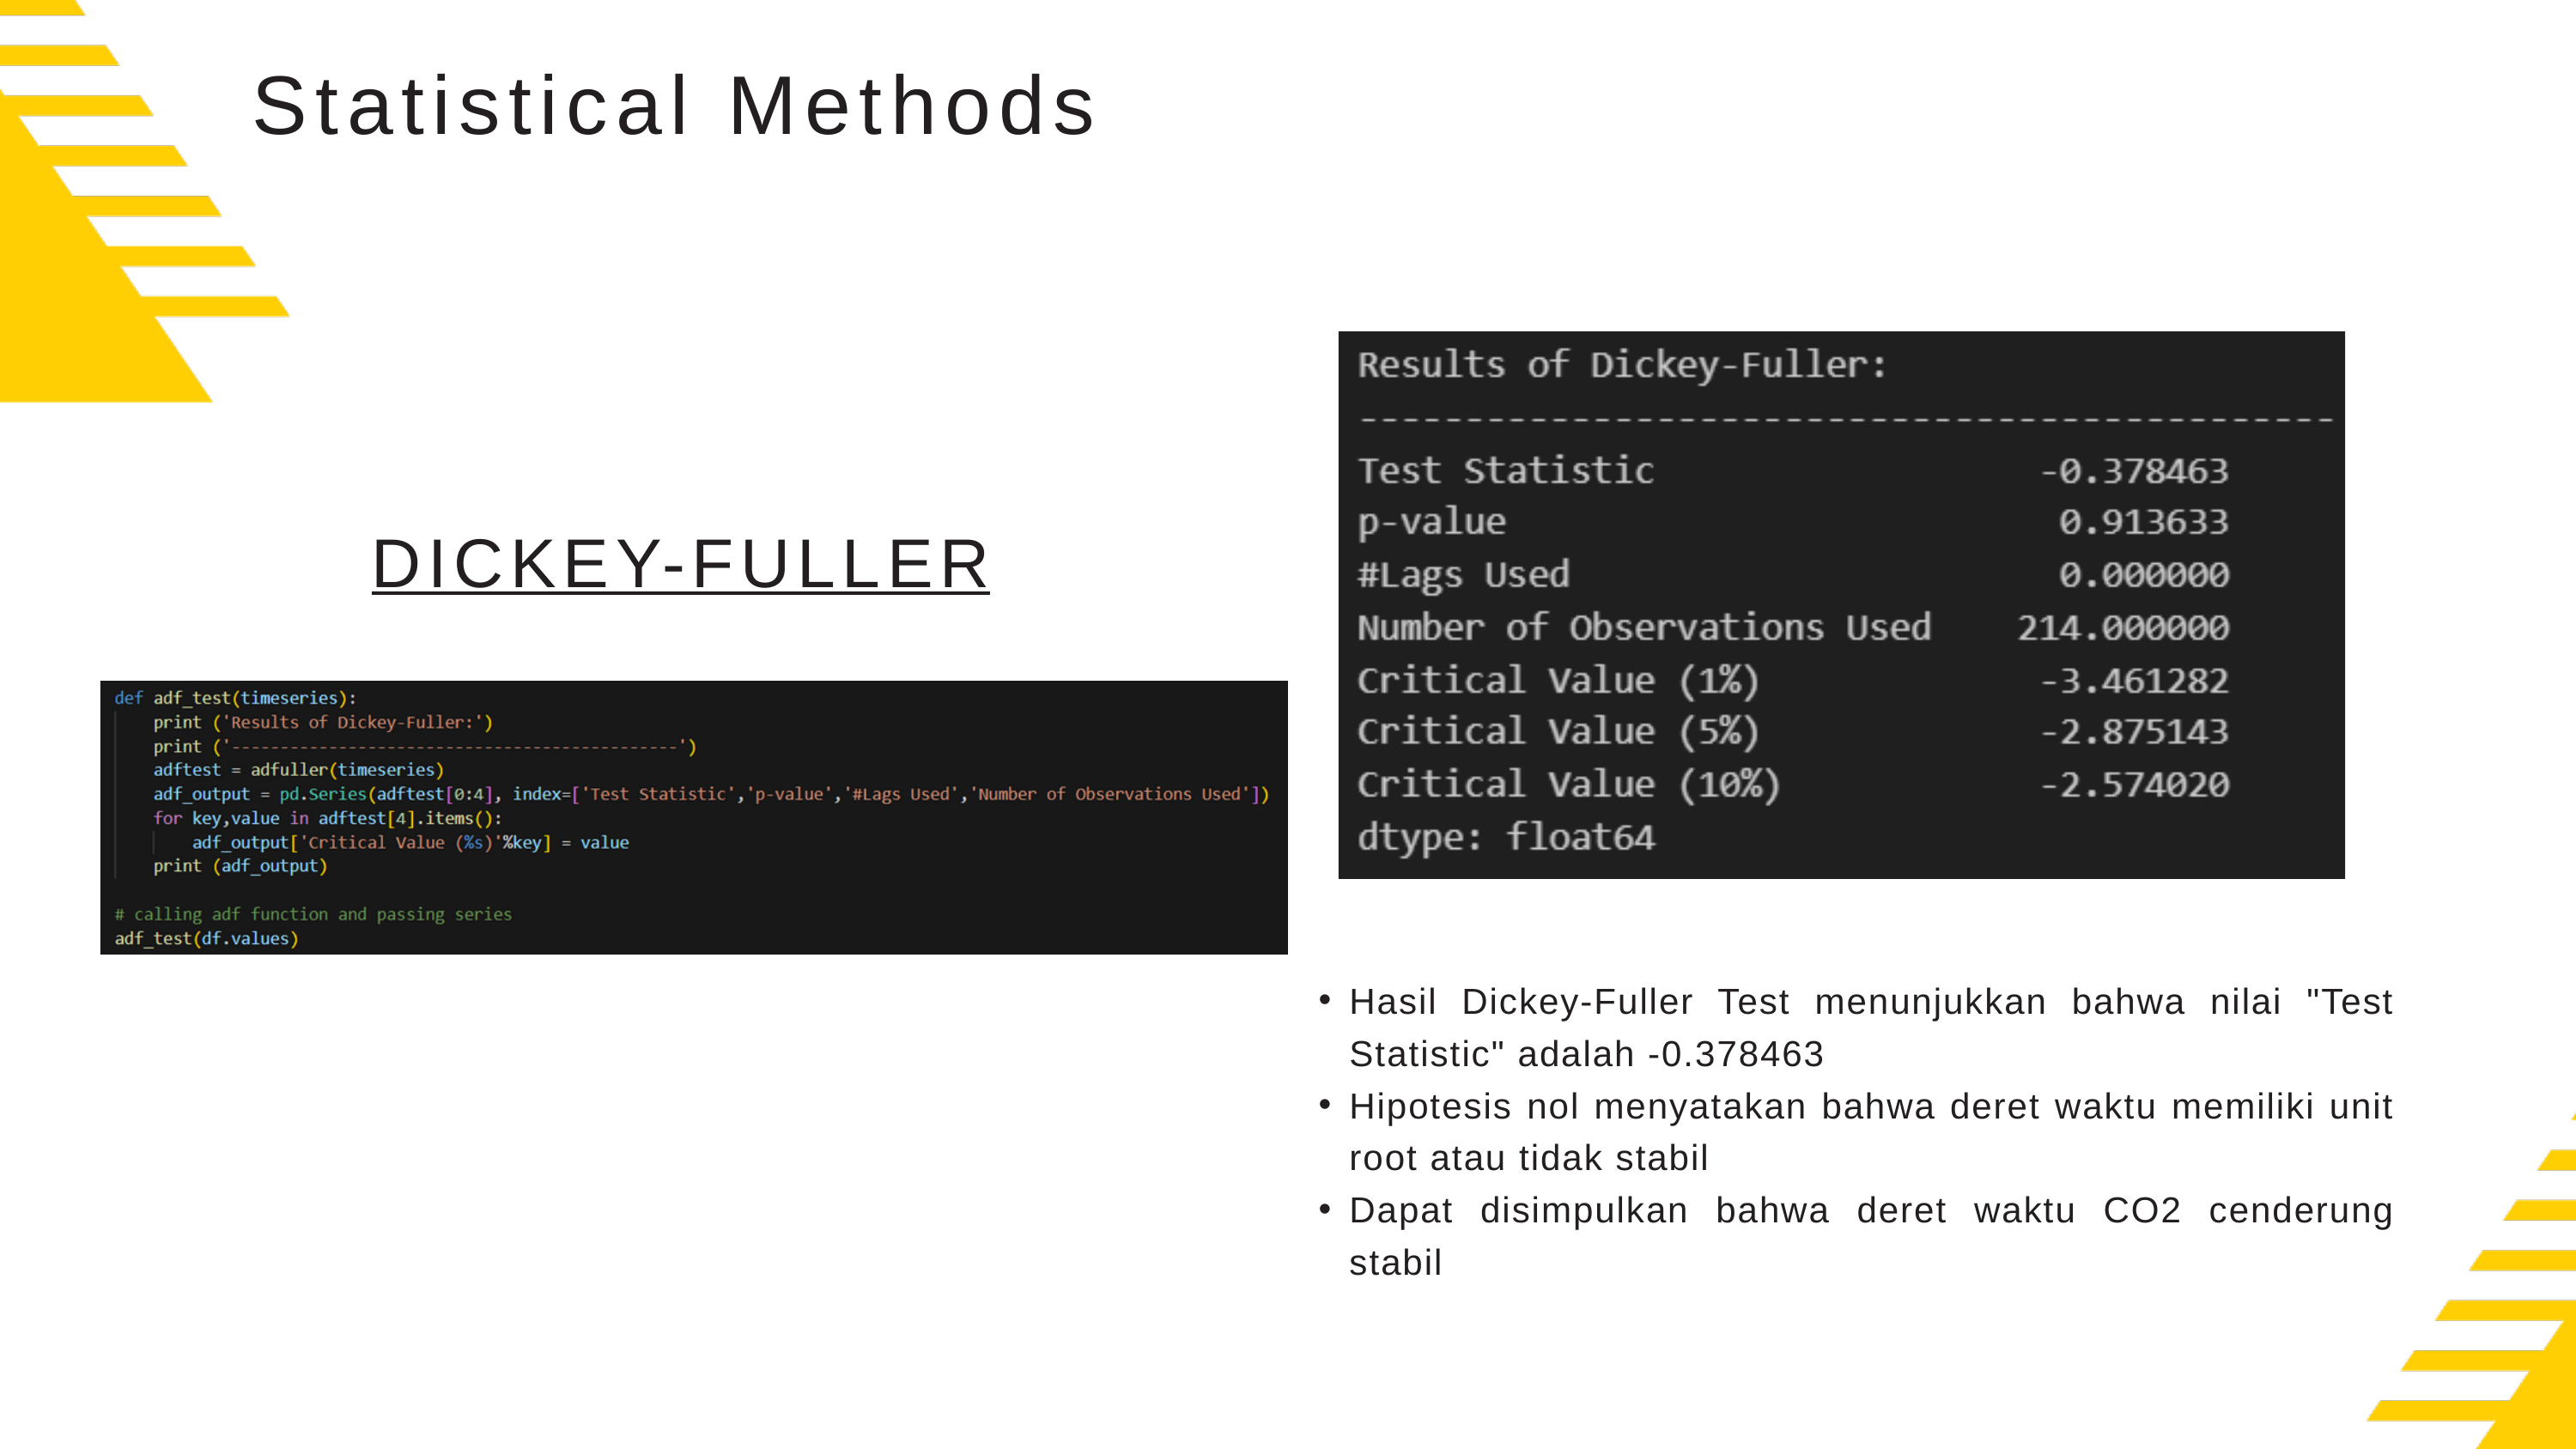

Statistical Methods

DICKEY-FULLER

Hasil Dickey-Fuller Test menunjukkan bahwa nilai "Test Statistic" adalah -0.378463
Hipotesis nol menyatakan bahwa deret waktu memiliki unit root atau tidak stabil
Dapat disimpulkan bahwa deret waktu CO2 cenderung stabil